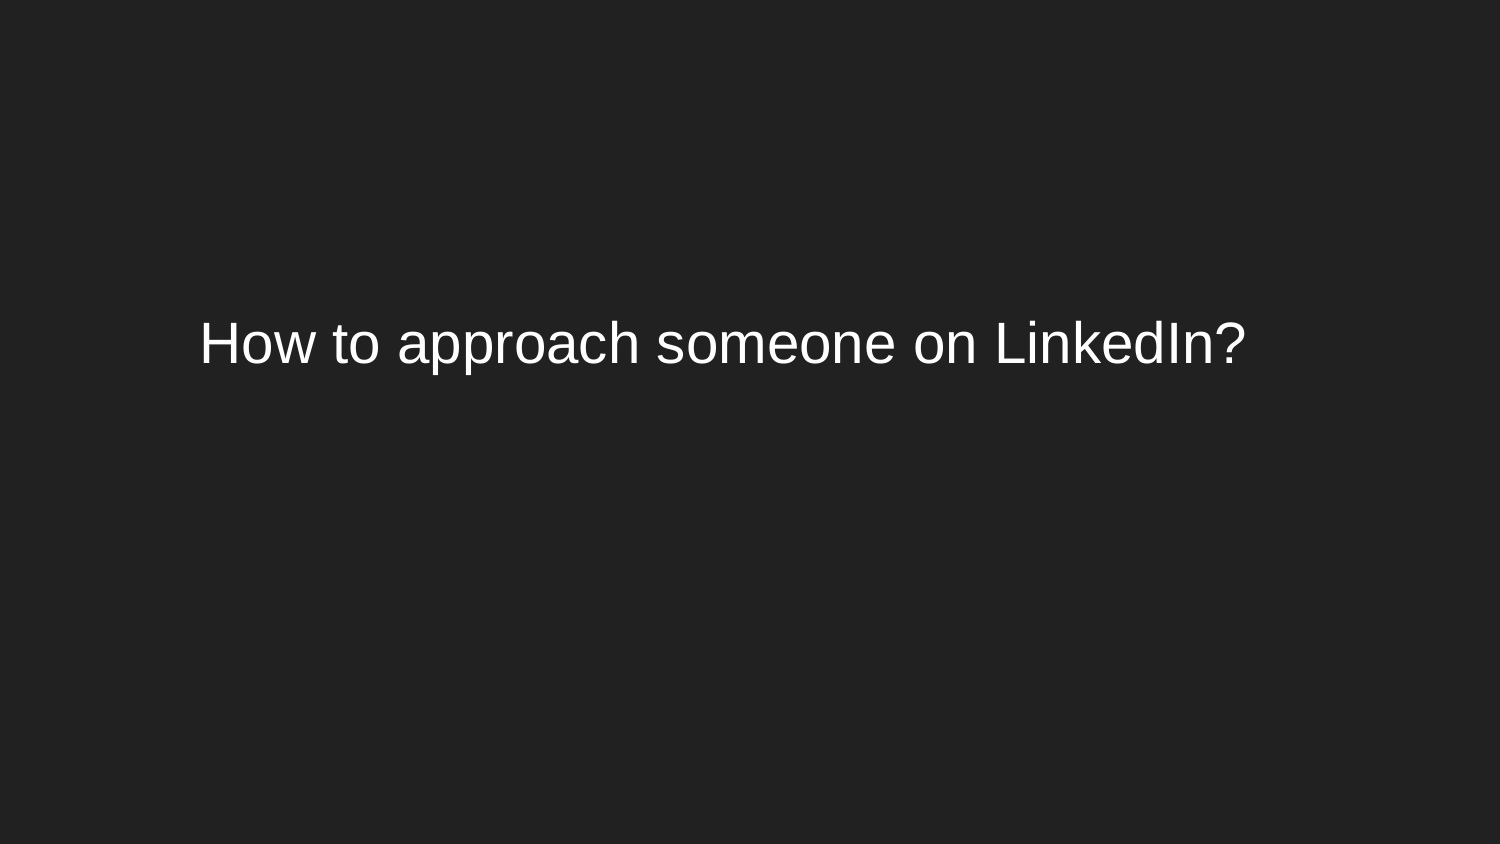

# How to approach someone on LinkedIn?